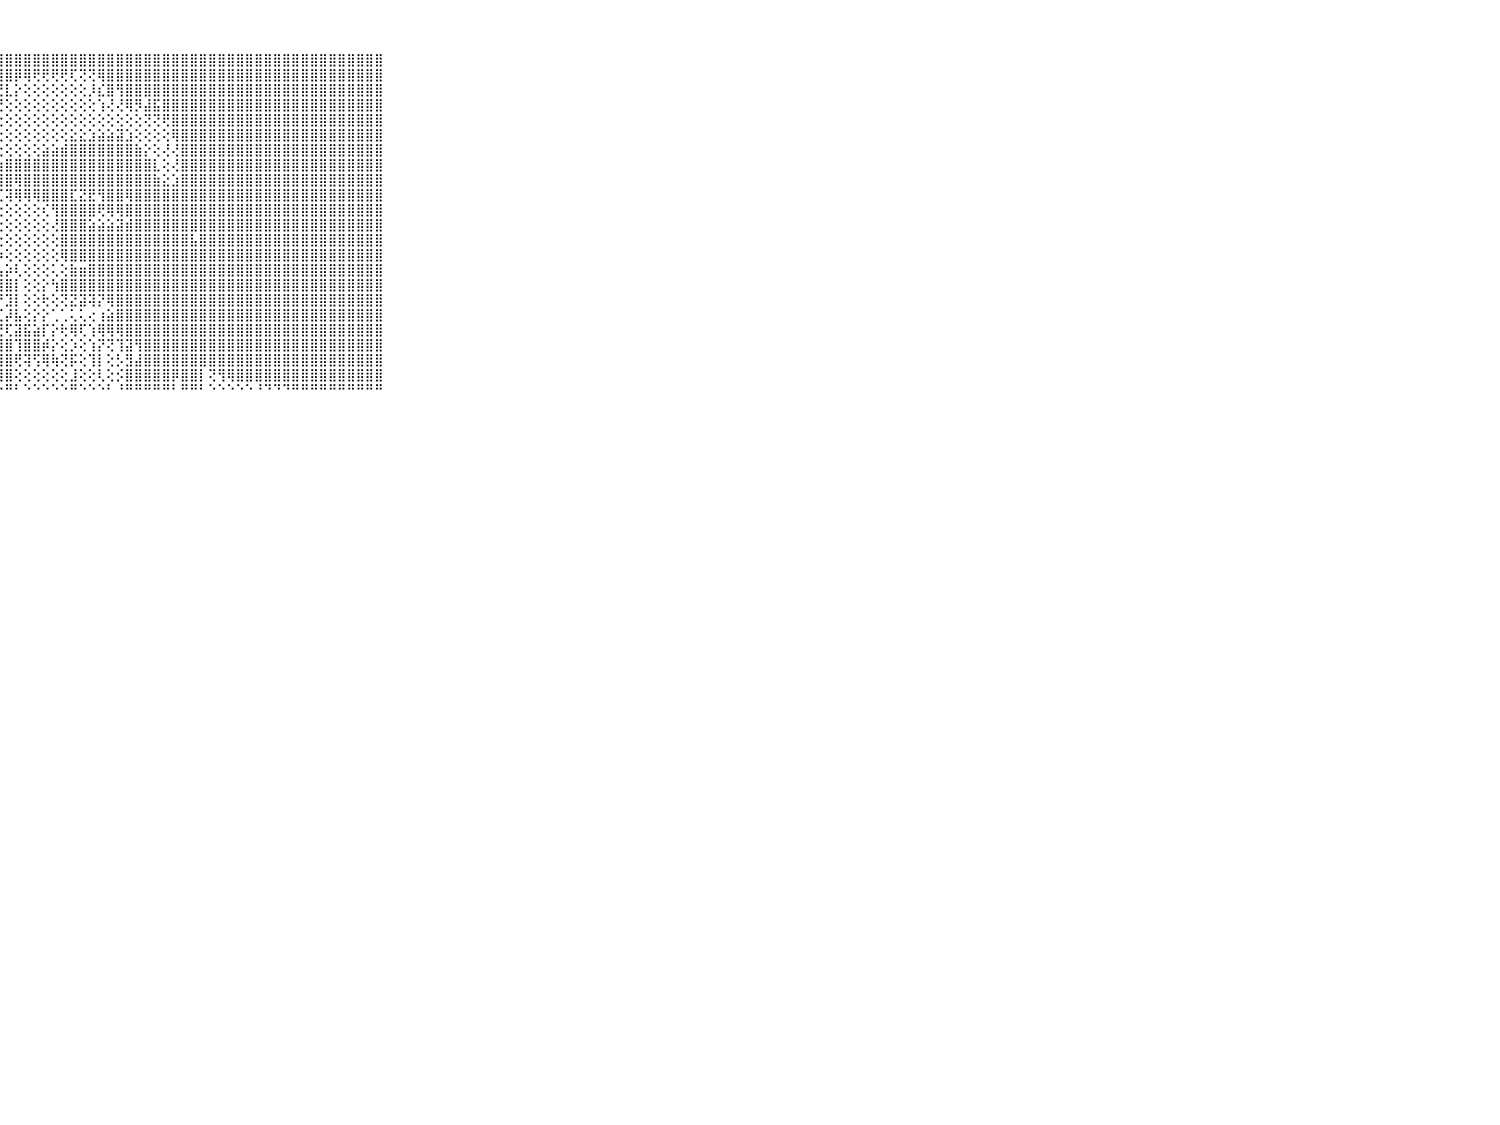

⠀⠀⠀⠀⠀⠀⠀⠀⠀⠀⠀⣿⣿⣿⣿⣿⣿⣿⣿⣿⣿⣿⣿⣿⣿⣿⣿⣿⣿⣿⣿⣿⣿⣿⣿⣿⣿⣿⣿⣿⣿⣿⣿⣿⣿⣿⣿⣿⣿⣿⣿⣿⣿⣿⣿⣿⣿⣿⣿⣿⣿⣿⣿⣿⣿⣿⣿⣿⣿⠀⠀⠀⠀⠀⠀⠀⠀⠀⠀⠀⠀
⠀⠀⠀⠀⠀⠀⠀⠀⠀⠀⠀⣿⣿⣿⣿⣿⣿⣿⣿⣿⣿⣿⣿⣿⣿⣿⣿⣿⣿⡿⢿⢟⢟⢟⢟⢏⢝⢝⢿⣿⣿⣿⣿⣿⣿⣿⣿⣿⣿⣿⣿⣿⣿⣿⣿⣿⣿⣿⣿⣿⣿⣿⣿⣿⣿⣿⣿⣿⣿⠀⠀⠀⠀⠀⠀⠀⠀⠀⠀⠀⠀
⠀⠀⠀⠀⠀⠀⠀⠀⠀⠀⠀⣿⣿⣿⣿⣿⣿⣿⣿⣿⣿⣿⣿⣿⣿⢿⢏⢝⣇⡕⢕⢕⢕⢕⢕⢕⢕⡸⣎⣿⢻⣿⣿⣿⣿⣿⣿⣿⣿⣿⣿⣿⣿⣿⣿⣿⣿⣿⣿⣿⣿⣿⣿⣿⣿⣿⣿⣿⣿⠀⠀⠀⠀⠀⠀⠀⠀⠀⠀⠀⠀
⠀⠀⠀⠀⠀⠀⠀⠀⠀⠀⠀⣿⣿⣿⣿⣿⣿⣿⣿⣿⣿⣿⢿⢿⢫⢵⢝⢝⢕⢕⢕⢕⢕⢕⢕⢕⢕⢕⢱⢜⢜⢿⡻⣼⣯⣿⣿⣿⣿⣿⣿⣿⣿⣿⣿⣿⣿⣿⣿⣿⣿⣿⣿⣿⣿⣿⣿⣿⣿⠀⠀⠀⠀⠀⠀⠀⠀⠀⠀⠀⠀
⠀⠀⠀⠀⠀⠀⠀⠀⠀⠀⠀⣿⣿⣿⣿⣿⣿⣿⣿⣿⣿⣯⣵⢕⢕⢕⢕⢕⢕⢕⢕⢕⢕⢕⢕⢕⢕⢕⢕⢕⢕⢕⢕⢝⢝⢟⣿⣿⣿⣿⣿⣿⣿⣿⣿⣿⣿⣿⣿⣿⣿⣿⣿⣿⣿⣿⣿⣿⣿⠀⠀⠀⠀⠀⠀⠀⠀⠀⠀⠀⠀
⠀⠀⠀⠀⠀⠀⠀⠀⠀⠀⠀⣿⣿⣿⣿⣿⣿⣿⣿⣿⣿⢇⢕⢕⢕⢕⢕⢕⢕⢕⢕⢕⢕⢕⢕⣕⣕⣱⣵⣵⣽⣱⢕⢕⢕⢕⢿⣿⣿⣿⣿⣿⣿⣿⣿⣿⣿⣿⣿⣿⣿⣿⣿⣿⣿⣿⣿⣿⣿⠀⠀⠀⠀⠀⠀⠀⠀⠀⠀⠀⠀
⠀⠀⠀⠀⠀⠀⠀⠀⠀⠀⠀⣿⣿⣿⣿⣿⣿⣿⣿⣿⢯⢕⢕⢕⢕⢕⢕⢕⢕⢕⢕⢕⣵⣵⣾⣿⣿⣿⣿⣿⣿⣿⣷⡕⢕⢜⢜⣿⣿⣿⣿⣿⣿⣿⣿⣿⣿⣿⣿⣿⣿⣿⣿⣿⣿⣿⣿⣿⣿⠀⠀⠀⠀⠀⠀⠀⠀⠀⠀⠀⠀
⠀⠀⠀⠀⠀⠀⠀⠀⠀⠀⠀⣿⣿⣿⣿⣿⣿⣿⣿⣿⣇⡵⢕⢕⢕⣕⣵⣷⣿⣿⣿⣿⣿⣿⣿⣿⣿⣿⣿⣿⣿⣿⣿⣿⣇⢕⢜⣿⣿⣿⣿⣿⣿⣿⣿⣿⣿⣿⣿⣿⣿⣿⣿⣿⣿⣿⣿⣿⣿⠀⠀⠀⠀⠀⠀⠀⠀⠀⠀⠀⠀
⠀⠀⠀⠀⠀⠀⠀⠀⠀⠀⠀⣿⣿⣿⣿⣿⣿⣿⣿⣿⣟⢕⢕⢕⣸⣿⣿⣿⣿⢿⣿⣿⣿⣿⣿⣿⣿⣿⣿⣿⣿⣿⣿⣿⣷⣕⣱⣿⣿⣿⣿⣿⣿⣿⣿⣿⣿⣿⣿⣿⣿⣿⣿⣿⣿⣿⣿⣿⣿⠀⠀⠀⠀⠀⠀⠀⠀⠀⠀⠀⠀
⠀⠀⠀⠀⠀⠀⠀⠀⠀⠀⠀⣿⣿⣿⣿⣿⣿⣿⣿⣿⣏⢕⢕⢕⣿⣿⣿⣏⢽⢿⢿⢿⣿⣿⣿⣏⣝⣟⢻⣿⣿⢿⣿⣿⣿⣿⣿⣿⣿⣿⣿⣿⣿⣿⣿⣿⣿⣿⣿⣿⣿⣿⣿⣿⣿⣿⣿⣿⣿⠀⠀⠀⠀⠀⠀⠀⠀⠀⠀⠀⠀
⠀⠀⠀⠀⠀⠀⠀⠀⠀⠀⠀⣿⣿⣿⣿⣿⣿⣿⣿⣿⣿⢕⢕⢕⢽⢿⢏⢕⢕⢕⢕⢕⢎⢻⣿⣿⣿⣿⢟⢿⢿⣿⣿⣿⣿⣿⣿⣿⣿⣿⣿⣿⣿⣿⣿⣿⣿⣿⣿⣿⣿⣿⣿⣿⣿⣿⣿⣿⣿⠀⠀⠀⠀⠀⠀⠀⠀⠀⠀⠀⠀
⠀⠀⠀⠀⠀⠀⠀⠀⠀⠀⠀⣿⣿⣿⣿⣿⣿⣿⣿⣿⣿⡕⢕⢕⣗⢕⡱⢕⢕⢕⢕⢕⢕⢜⣿⣿⣿⣵⣵⣵⣽⣾⣿⣿⣿⣿⣿⣿⣿⣿⣿⣿⣿⣿⣿⣿⣿⣿⣿⣿⣿⣿⣿⣿⣿⣿⣿⣿⣿⠀⠀⠀⠀⠀⠀⠀⠀⠀⠀⠀⠀
⠀⠀⠀⠀⠀⠀⠀⠀⠀⠀⠀⣿⣿⣿⣿⣿⣿⣿⣿⣿⣿⣧⢕⢕⣷⣿⢇⣕⢕⢕⢕⢕⢕⢕⣿⣿⣿⣿⣿⣿⣿⣿⣿⣿⣿⣿⣿⣿⣧⣿⣿⣿⣿⣿⣿⣿⣿⣿⣿⣿⣿⣿⣿⣿⣿⣿⣿⣿⣿⠀⠀⠀⠀⠀⠀⠀⠀⠀⠀⠀⠀
⠀⠀⠀⠀⠀⠀⠀⠀⠀⠀⠀⣿⣿⣿⣿⣿⣿⣿⣿⣿⣿⣿⡕⢕⣻⣿⣿⡵⢕⢕⢕⢕⢕⢕⢿⣿⣿⣿⣿⣿⣿⣿⣿⣿⣿⣿⣿⣿⣿⣿⣿⣿⣿⣿⣿⣿⣿⣿⣿⣿⣿⣿⣿⣿⣿⣿⣿⣿⣿⠀⠀⠀⠀⠀⠀⠀⠀⠀⠀⠀⠀
⠀⠀⠀⠀⠀⠀⠀⠀⠀⠀⠀⣿⣿⣿⣿⣿⣿⣿⣿⣿⣿⣿⢟⢕⣿⣿⣿⣧⡵⢇⢕⢕⢕⢅⢕⣷⣶⣿⣿⣿⣿⣿⣿⣿⣿⣿⣿⣿⣿⣿⣿⣿⣿⣿⣿⣿⣿⣿⣿⣿⣿⣿⣿⣿⣿⣿⣿⣿⣿⠀⠀⠀⠀⠀⠀⠀⠀⠀⠀⠀⠀
⠀⠀⠀⠀⠀⠀⠀⠀⠀⠀⠀⣿⣿⣿⣿⣿⣿⣿⣿⣿⣿⣿⢾⢕⢸⡏⢱⣿⣿⡇⢕⢕⡕⢳⣿⣿⣿⣿⣿⣿⣿⣿⣿⣿⣿⣿⣿⣿⣿⣿⣿⣿⣿⣿⣿⣿⣿⣿⣿⣿⣿⣿⣿⣿⣿⣿⣿⣿⣿⠀⠀⠀⠀⠀⠀⠀⠀⠀⠀⠀⠀
⠀⠀⠀⠀⠀⠀⠀⠀⠀⠀⠀⣿⣿⣿⣿⣿⣿⣿⣿⣿⣿⣿⣿⡕⢜⢿⣿⡜⣹⡇⢕⢕⢗⢕⢝⣝⣽⢽⡝⢿⣿⣿⣿⣿⣿⣿⣿⣿⣿⣿⣿⣿⣿⣿⣿⣿⣿⣿⣿⣿⣿⣿⣿⣿⣿⣿⣿⣿⣿⠀⠀⠀⠀⠀⠀⠀⠀⠀⠀⠀⠀
⠀⠀⠀⠀⠀⠀⠀⠀⠀⠀⠀⣿⣿⣿⣿⣿⣿⣿⣿⣿⣿⣿⣿⣿⣧⢕⢸⣏⡼⣧⢕⡕⡕⢁⢁⢅⢅⢔⢰⣵⣿⣿⣿⣿⣿⣿⣿⣿⣿⣿⣿⣿⣿⣿⣿⣿⣿⣿⣿⣿⣿⣿⣿⣿⣿⣿⣿⣿⣿⠀⠀⠀⠀⠀⠀⠀⠀⠀⠀⠀⠀
⠀⠀⠀⠀⠀⠀⠀⠀⠀⠀⠀⣿⣿⣿⣿⣿⣿⣿⣿⣿⣿⣿⣿⣿⣿⣿⣿⣟⢏⣽⣯⣵⡏⡕⢗⢿⢏⢱⢿⢿⢿⣿⣿⣿⣿⣿⣿⣿⣿⣿⣿⣿⣿⣿⣿⣿⣿⣿⣿⣿⣿⣿⣿⣿⣿⣿⣿⣿⣿⠀⠀⠀⠀⠀⠀⠀⠀⠀⠀⠀⠀
⠀⠀⠀⠀⠀⠀⠀⠀⠀⠀⠀⣿⣿⣿⣿⣿⣿⣿⣿⣿⣿⣿⣿⣿⣿⣿⣿⣿⣿⢹⣿⣿⡾⡕⢕⡱⢕⢱⡝⢝⢹⣽⢻⣿⣿⣿⣿⣿⣿⣿⣿⣿⣿⣿⣿⣿⣿⣿⣿⣿⣿⣿⣿⣿⣿⣿⣿⣿⣿⠀⠀⠀⠀⠀⠀⠀⠀⠀⠀⠀⠀
⠀⠀⠀⠀⠀⠀⠀⠀⠀⠀⠀⣿⣿⣿⣿⣿⣿⣿⣿⣿⣿⣿⣿⣿⣿⣿⣿⣿⣿⢟⢽⢫⢿⢷⢝⡯⢕⢹⡇⢕⡣⣻⣼⣿⣿⣿⣿⣿⣿⣿⣿⣿⣿⣿⣿⣿⣿⣿⣿⣿⣿⣿⣿⣿⣿⣿⣿⣿⣿⠀⠀⠀⠀⠀⠀⠀⠀⠀⠀⠀⠀
⠀⠀⠀⠀⠀⠀⠀⠀⠀⠀⠀⣿⣿⣿⣿⣿⣿⣿⣿⣿⣿⣿⣿⣿⣿⣿⣿⣿⣿⢕⢕⢕⢕⢕⢕⣸⢕⢕⢇⢕⡪⣿⣿⣿⣿⣿⡿⣿⣿⡇⢝⢻⢿⣿⣿⣿⣿⣿⣿⣿⣿⣿⣿⣿⣿⣿⣿⣿⣿⠀⠀⠀⠀⠀⠀⠀⠀⠀⠀⠀⠀
⠀⠀⠀⠀⠀⠀⠀⠀⠀⠀⠀⠛⠛⠛⠛⠛⠛⠛⠛⠛⠛⠛⠛⠛⠛⠛⠛⠑⠛⠃⠑⠑⠑⠑⠑⠛⠑⠑⠑⠃⠘⠛⠛⠛⠛⠛⠃⠛⠛⠃⠑⠑⠑⠑⠑⠘⠙⠙⠙⠛⠛⠛⠛⠛⠛⠛⠛⠛⠛⠀⠀⠀⠀⠀⠀⠀⠀⠀⠀⠀⠀